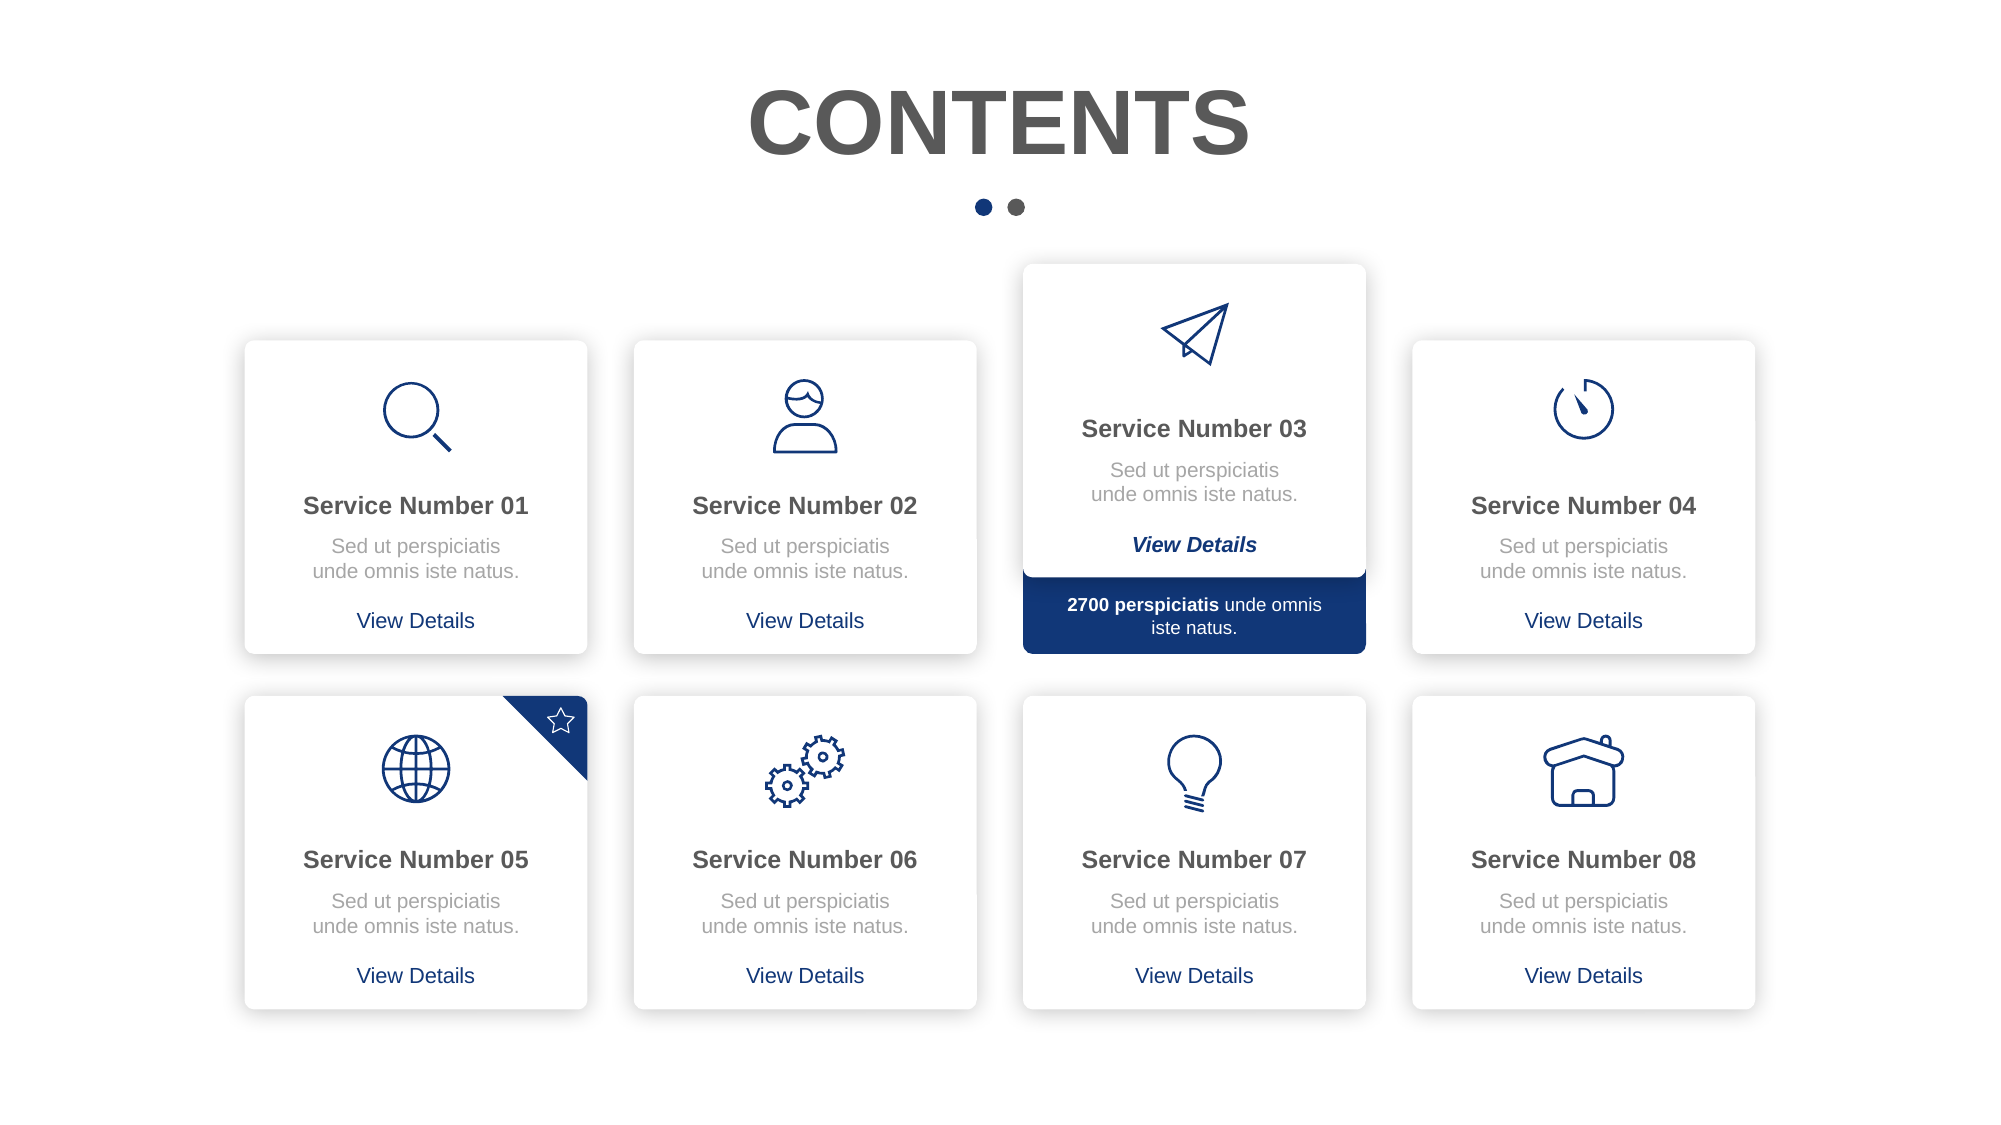

CONTENTS

Service Number 03
Sed ut perspiciatis unde omnis iste natus.
View Details
Service Number 01
Sed ut perspiciatis unde omnis iste natus.
View Details
Service Number 02
Sed ut perspiciatis unde omnis iste natus.
View Details
Service Number 04
Sed ut perspiciatis unde omnis iste natus.
View Details
2700 perspiciatis unde omnis iste natus.

Service Number 05
Sed ut perspiciatis unde omnis iste natus.
View Details
Service Number 06
Sed ut perspiciatis unde omnis iste natus.
View Details
Service Number 07
Sed ut perspiciatis unde omnis iste natus.
View Details
Service Number 08
Sed ut perspiciatis unde omnis iste natus.
View Details